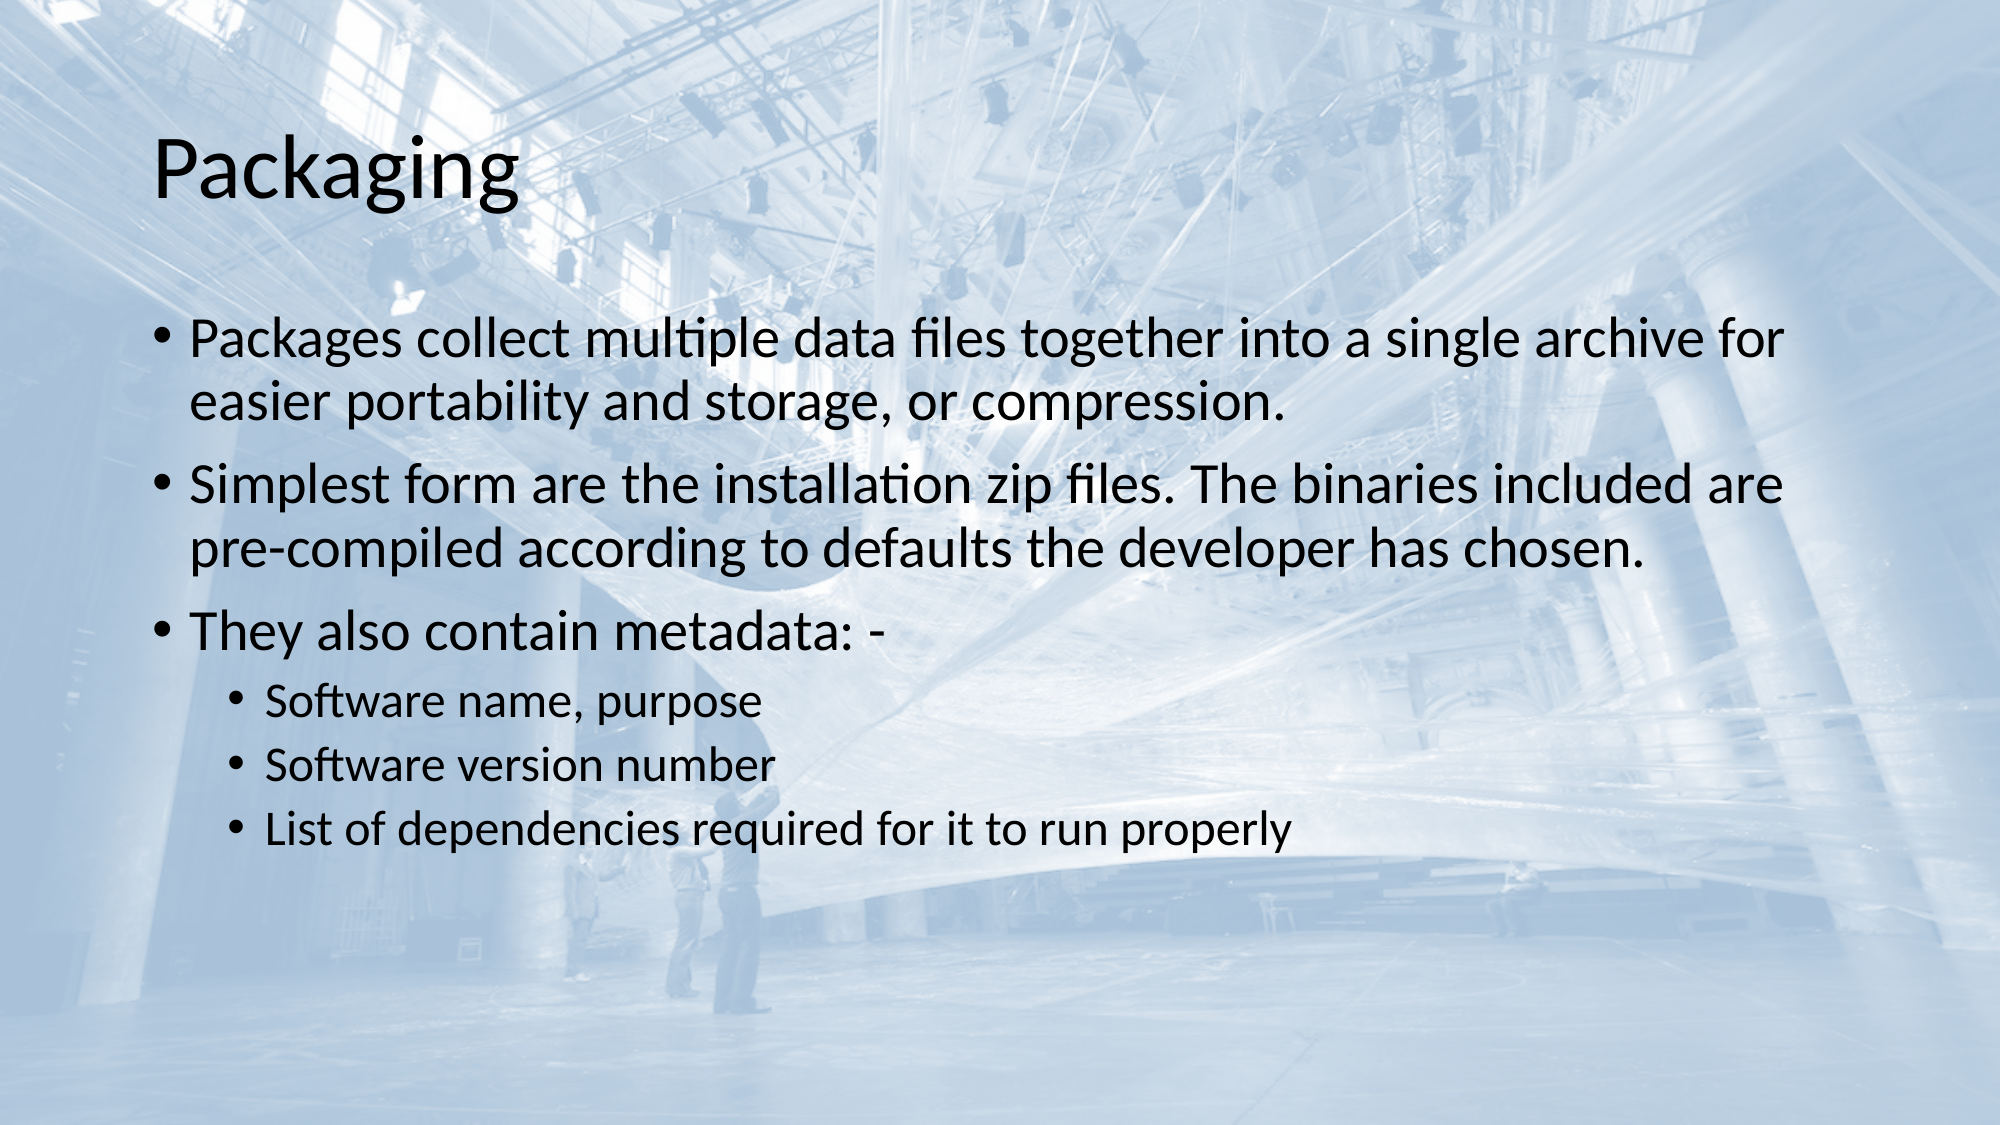

# Packaging
Packages collect multiple data files together into a single archive for easier portability and storage, or compression.
Simplest form are the installation zip files. The binaries included are pre-compiled according to defaults the developer has chosen.
They also contain metadata: -
Software name, purpose
Software version number
List of dependencies required for it to run properly